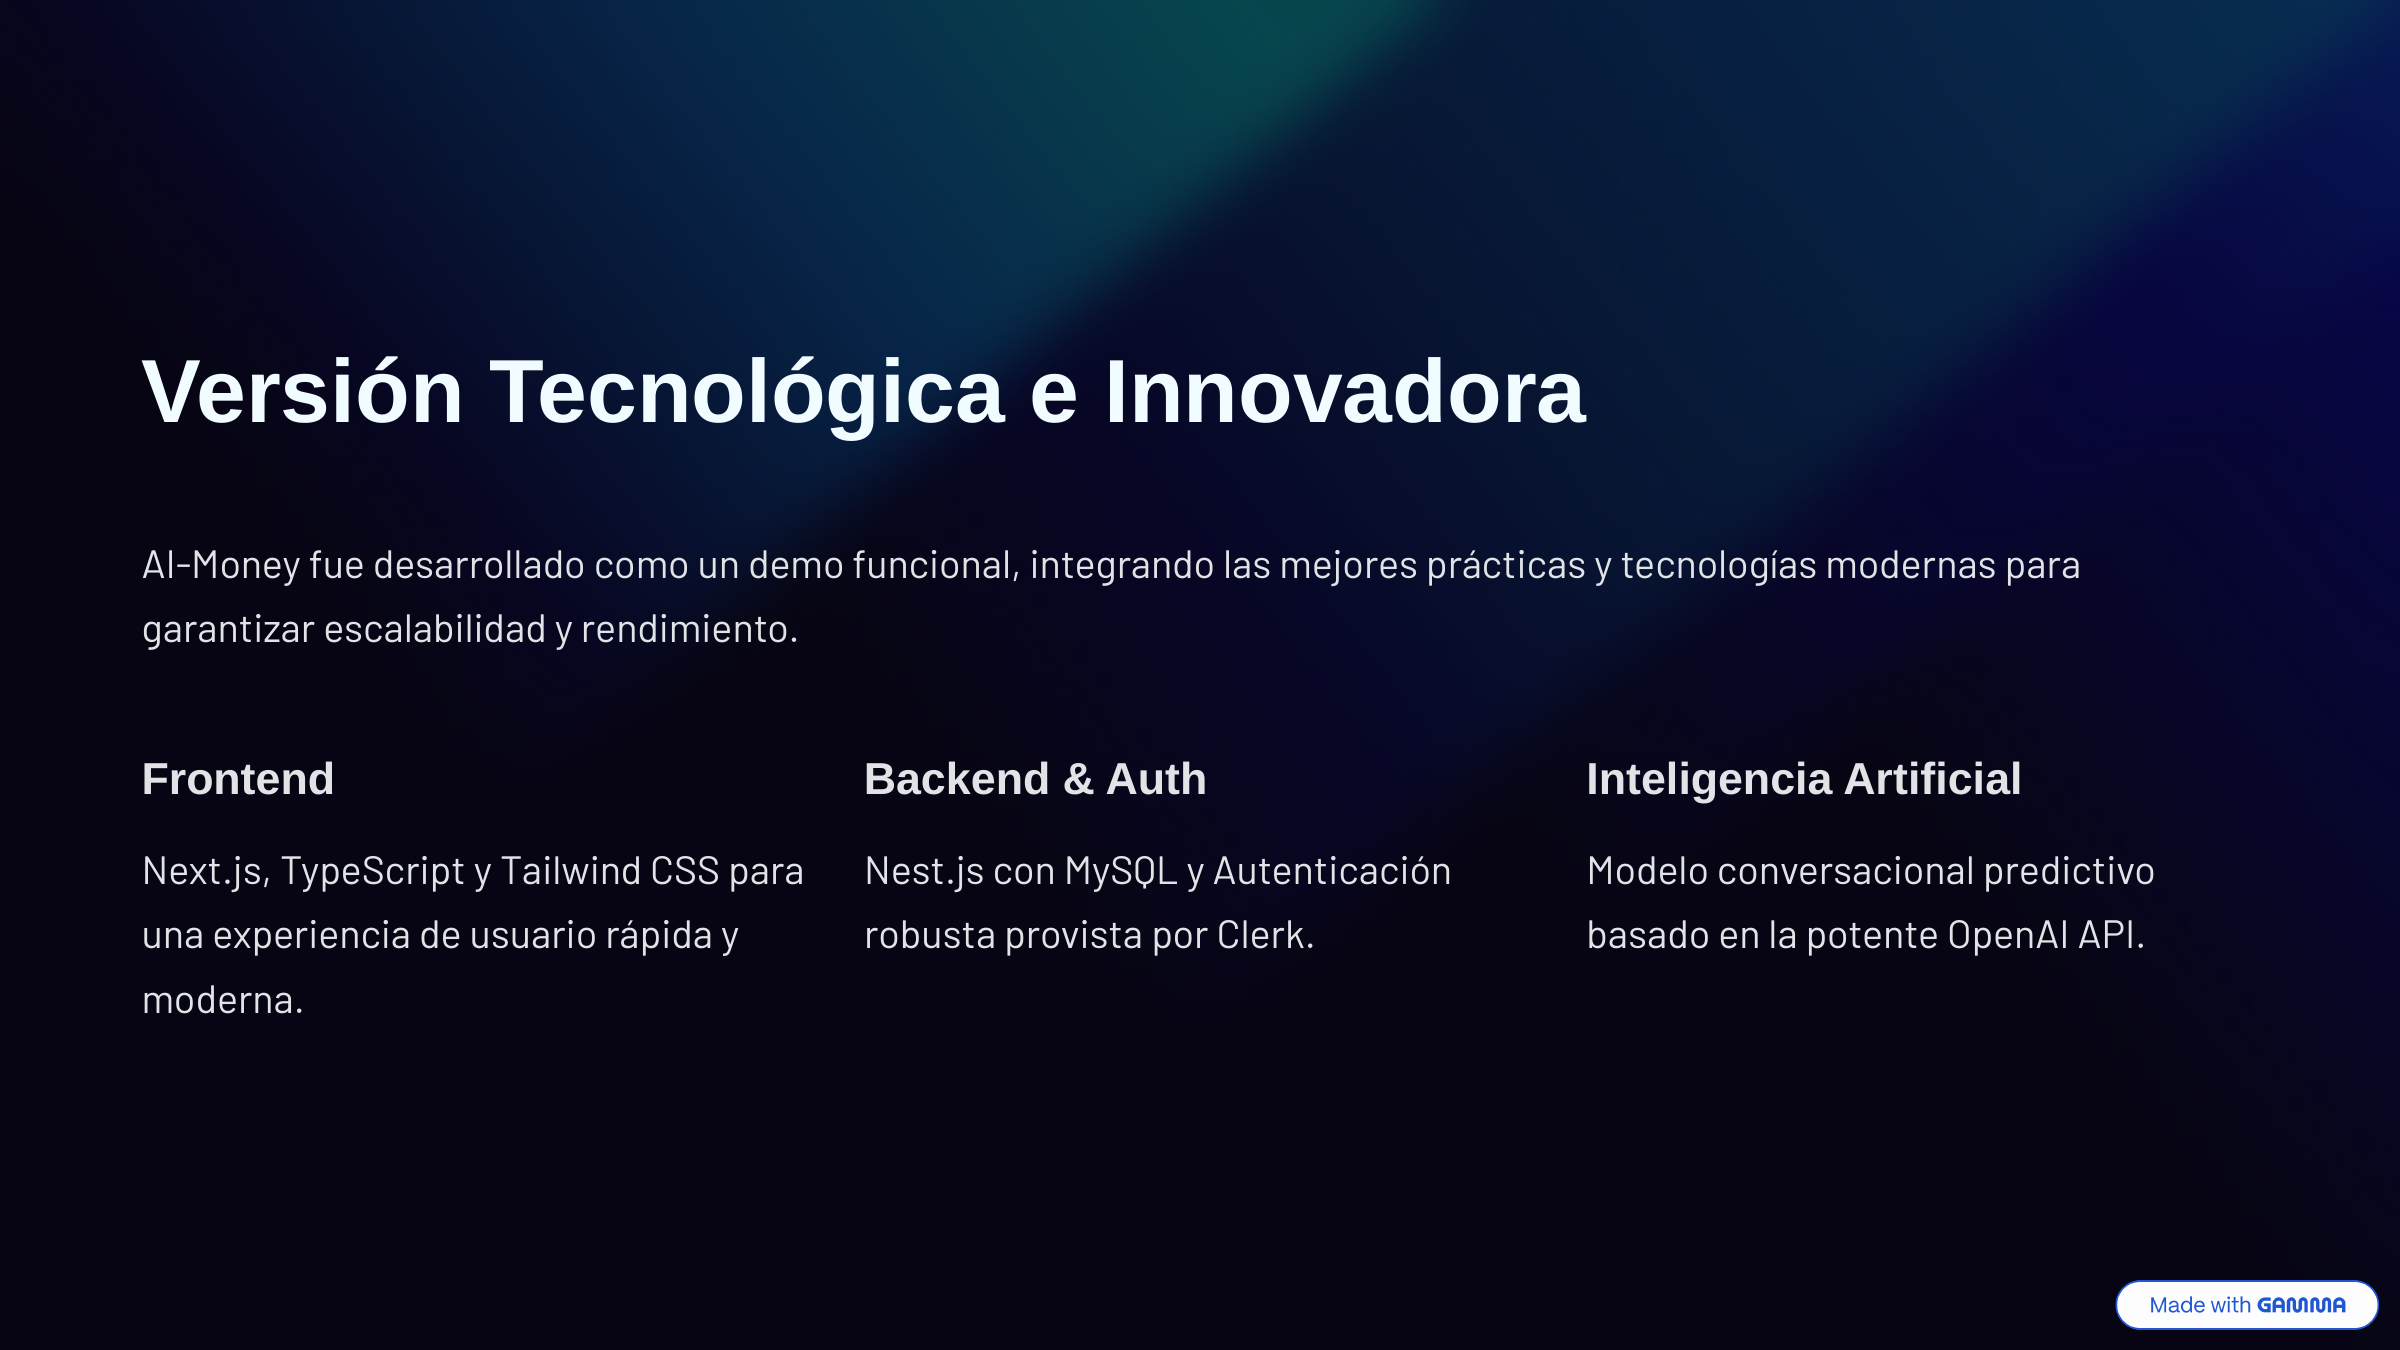

Versión Tecnológica e Innovadora
AI-Money fue desarrollado como un demo funcional, integrando las mejores prácticas y tecnologías modernas para garantizar escalabilidad y rendimiento.
Frontend
Backend & Auth
Inteligencia Artificial
Next.js, TypeScript y Tailwind CSS para una experiencia de usuario rápida y moderna.
Nest.js con MySQL y Autenticación robusta provista por Clerk.
Modelo conversacional predictivo basado en la potente OpenAI API.